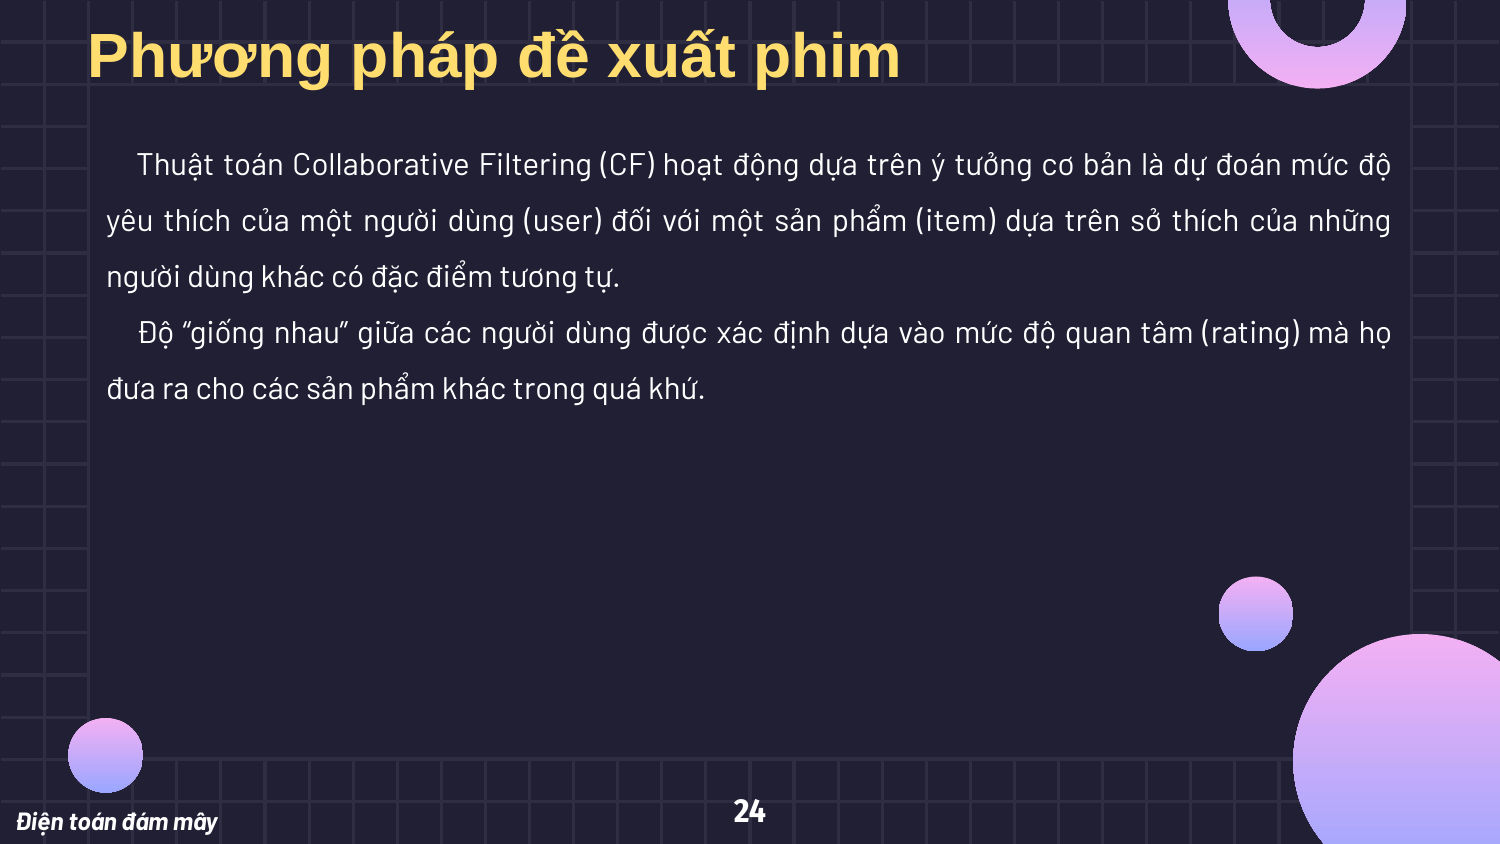

# Phương pháp đề xuất phim
Thuật toán Collaborative Filtering (CF) hoạt động dựa trên ý tưởng cơ bản là dự đoán mức độ yêu thích của một người dùng (user) đối với một sản phẩm (item) dựa trên sở thích của những người dùng khác có đặc điểm tương tự.
Độ “giống nhau” giữa các người dùng được xác định dựa vào mức độ quan tâm (rating) mà họ đưa ra cho các sản phẩm khác trong quá khứ.

24
Điện toán đám mây